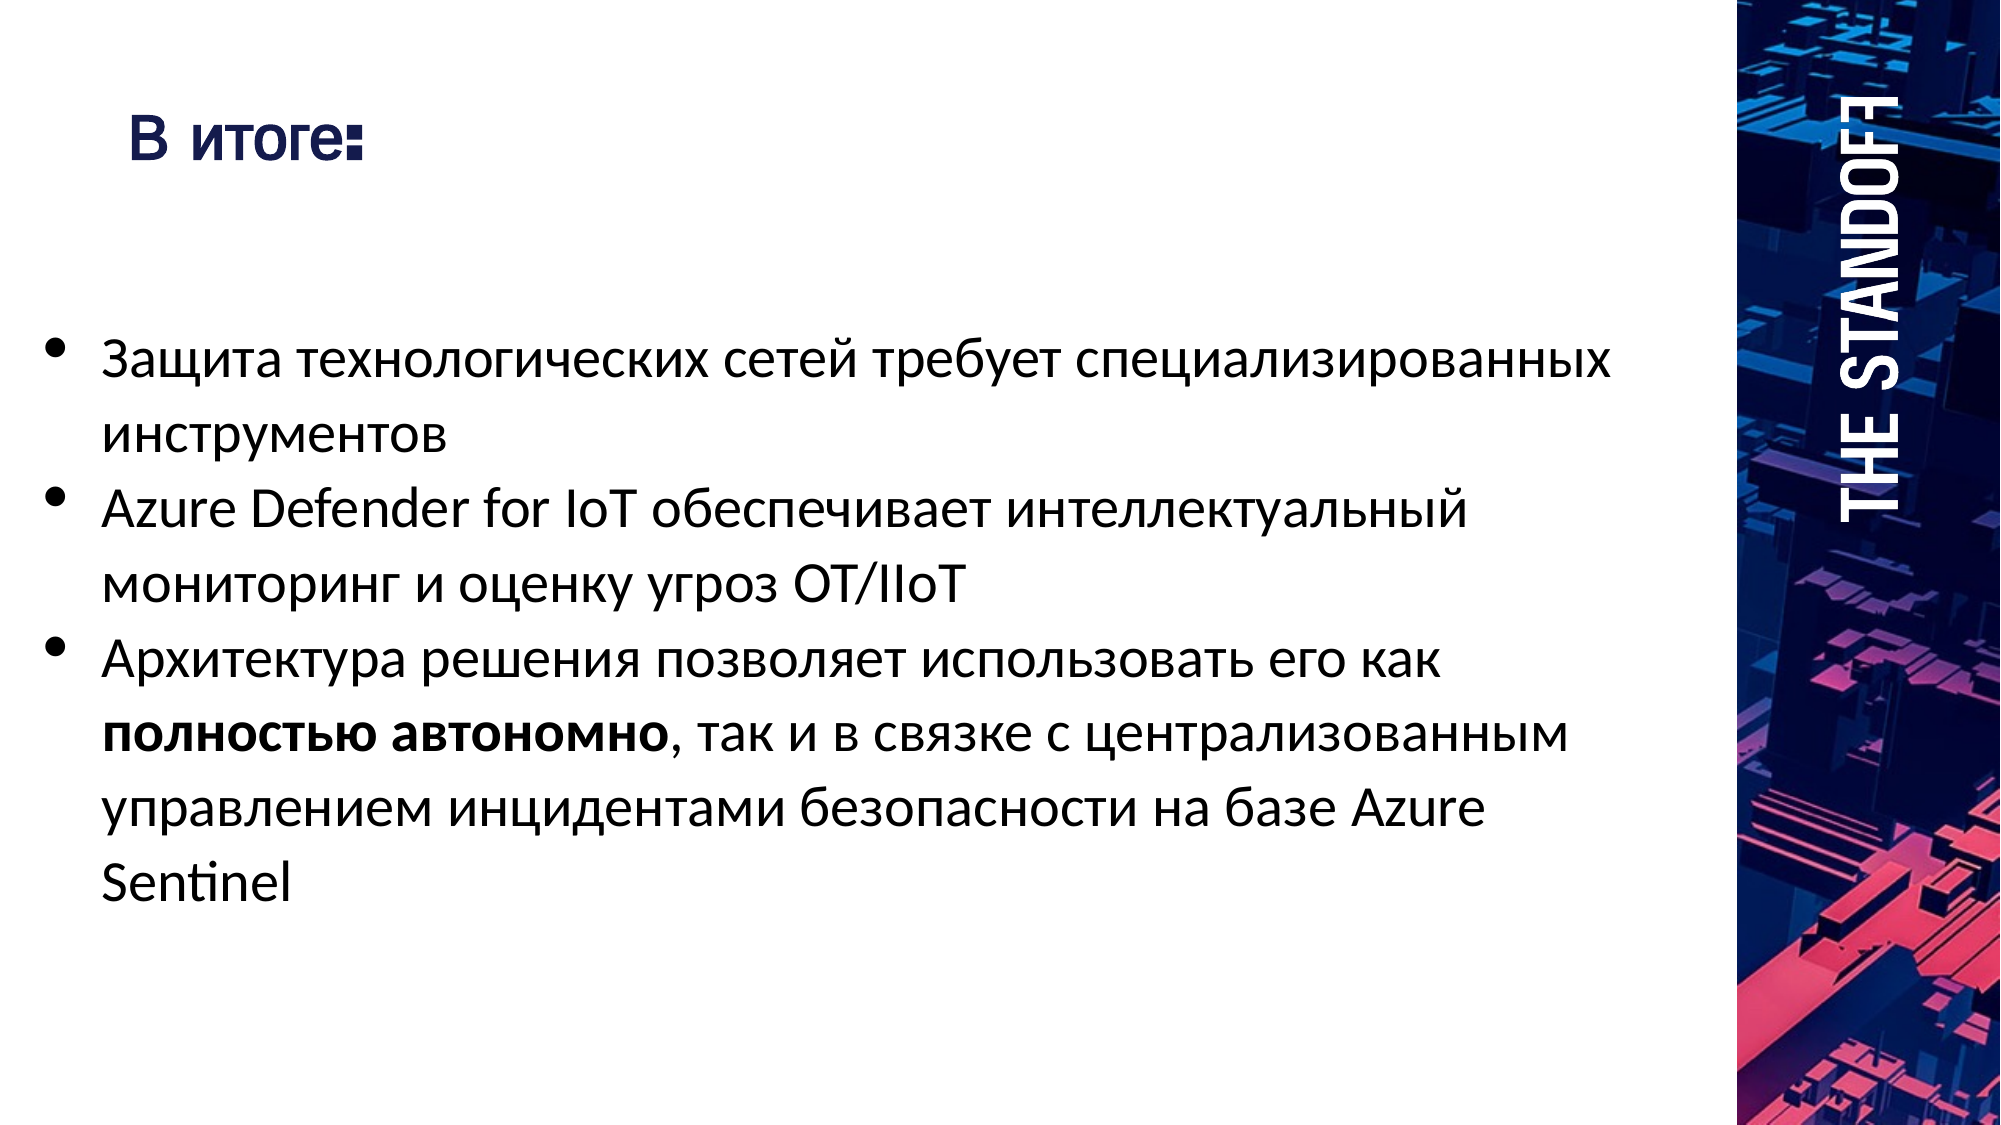

В итоге:
Защита технологических сетей требует специализированных инструментов
Azure Defender for IoT обеспечивает интеллектуальный мониторинг и оценку угроз OT/IIoT
Архитектура решения позволяет использовать его как полностью автономно, так и в связке с централизованным управлением инцидентами безопасности на базе Azure Sentinel